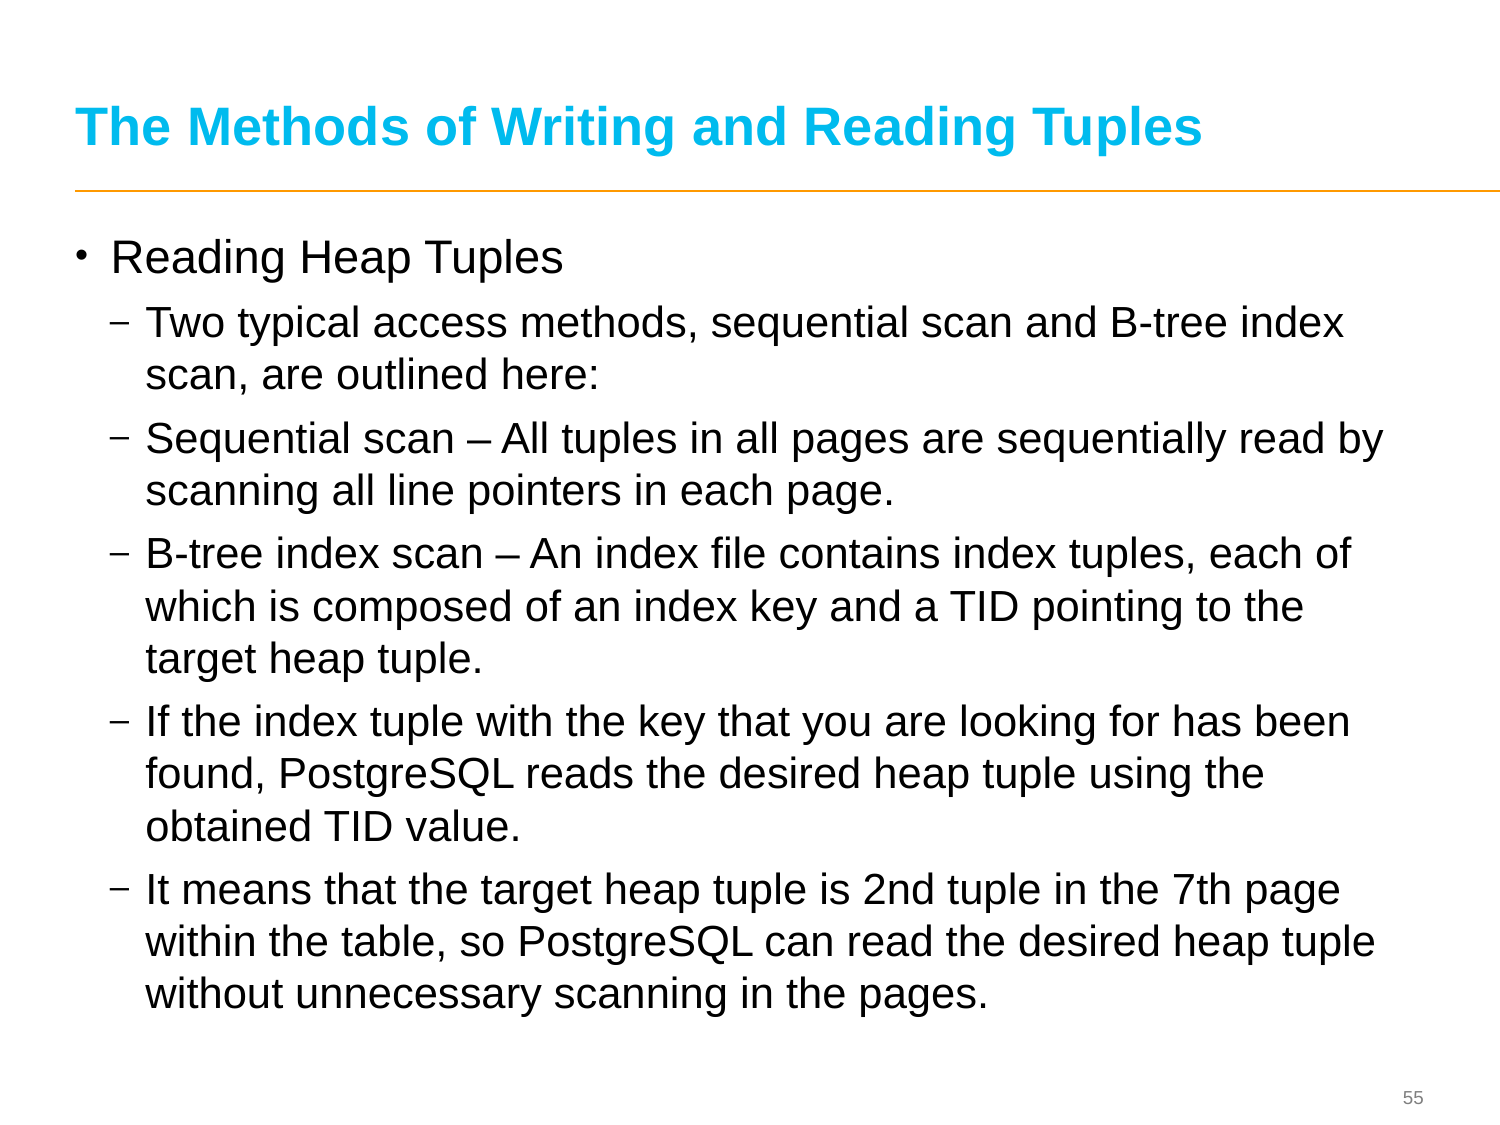

# The Methods of Writing and Reading Tuples
Reading Heap Tuples
Two typical access methods, sequential scan and B-tree index scan, are outlined here:
Sequential scan – All tuples in all pages are sequentially read by scanning all line pointers in each page.
B-tree index scan – An index file contains index tuples, each of which is composed of an index key and a TID pointing to the target heap tuple.
If the index tuple with the key that you are looking for has been found, PostgreSQL reads the desired heap tuple using the obtained TID value.
It means that the target heap tuple is 2nd tuple in the 7th page within the table, so PostgreSQL can read the desired heap tuple without unnecessary scanning in the pages.